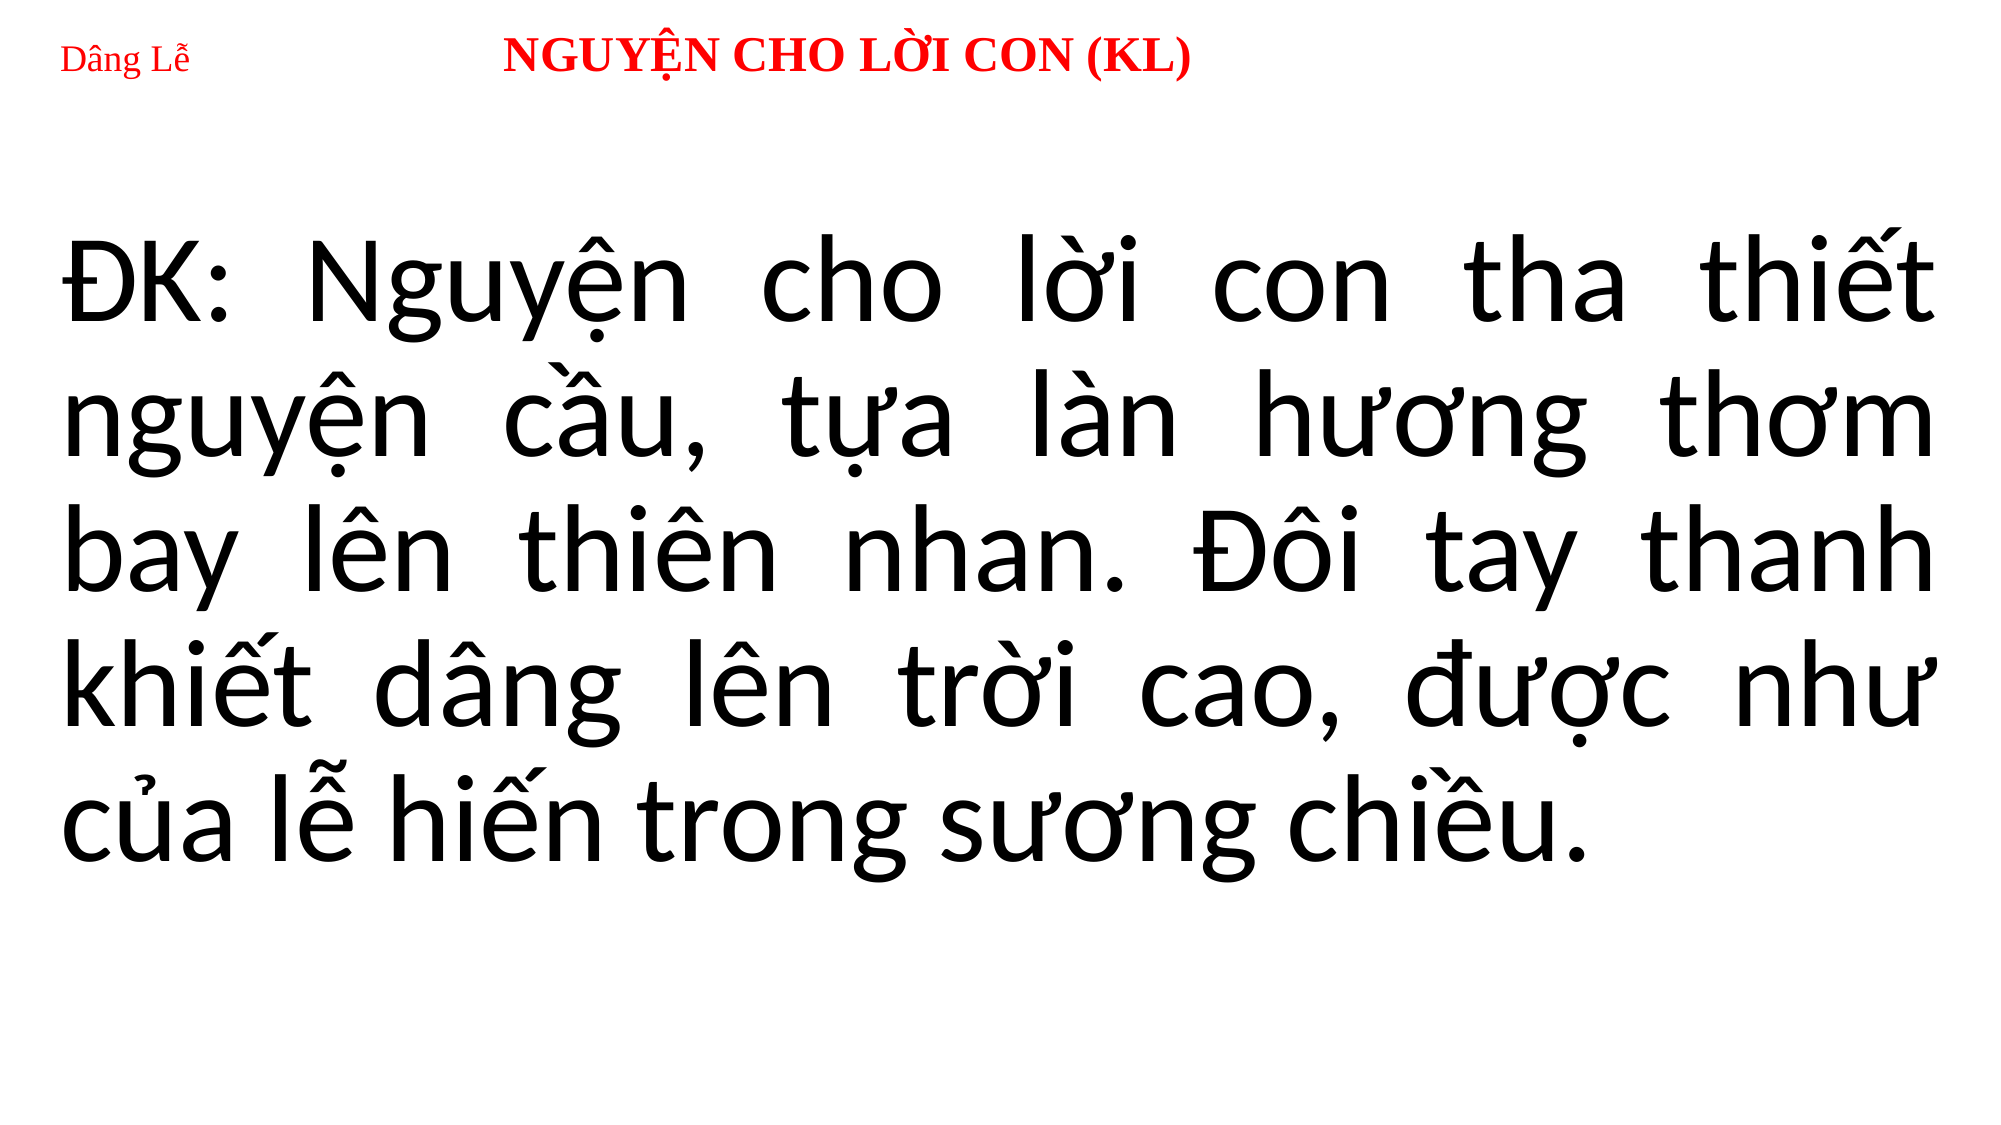

# Dâng Lễ                                 NGUYỆN CHO LỜI CON (KL)
ÐK: Nguyện cho lời con tha thiết nguyện cầu, tựa làn hương thơm bay lên thiên nhan. Ðôi tay thanh khiết dâng lên trời cao, được như của lễ hiến trong sương chiều.